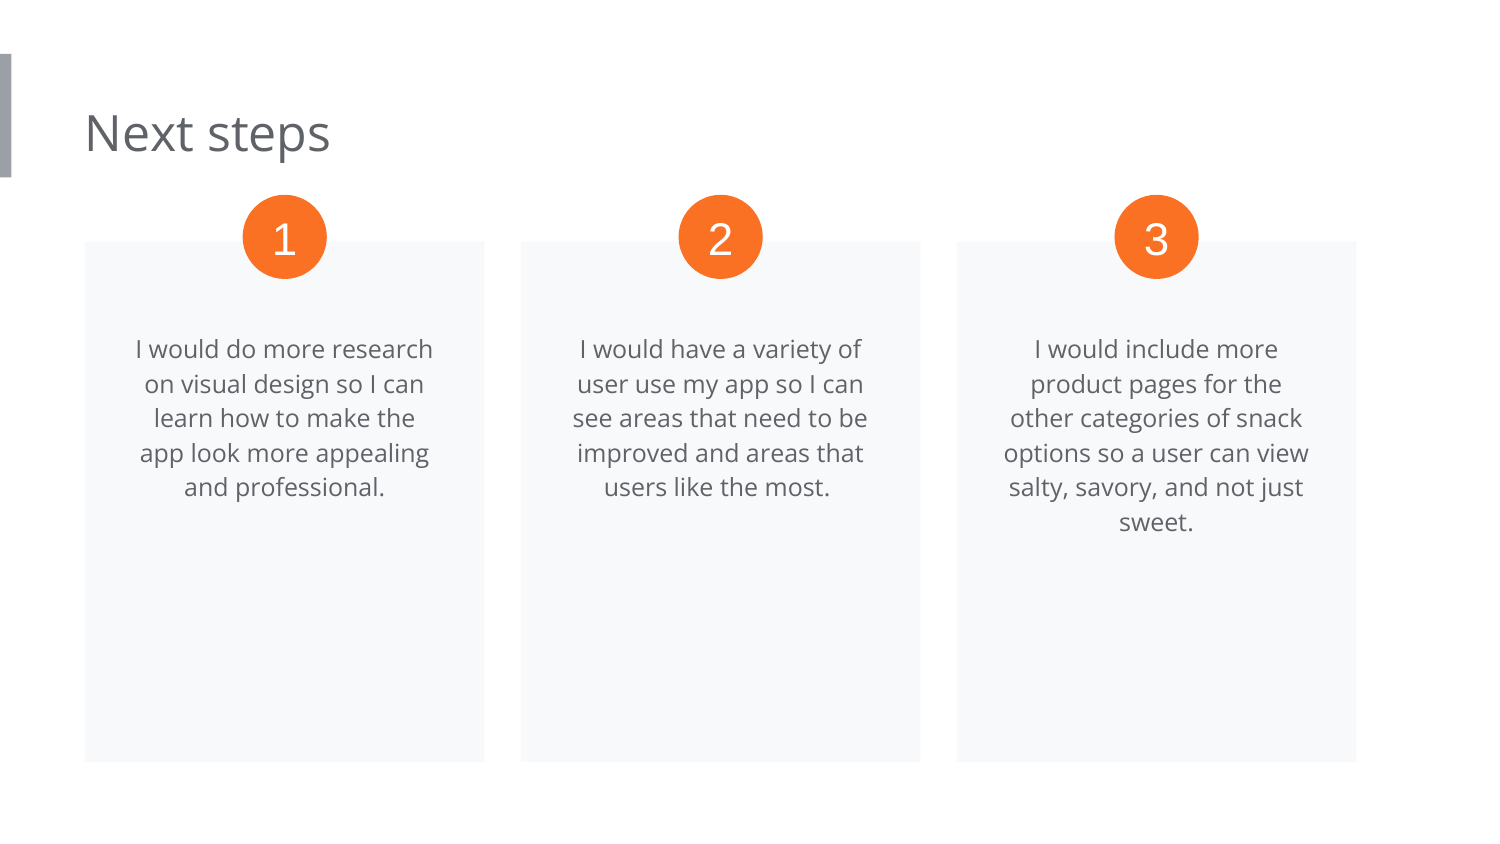

Next steps
1
2
3

I would do more research on visual design so I can learn how to make the app look more appealing and professional.
I would have a variety of user use my app so I can see areas that need to be improved and areas that users like the most.
I would include more product pages for the other categories of snack options so a user can view salty, savory, and not just sweet.